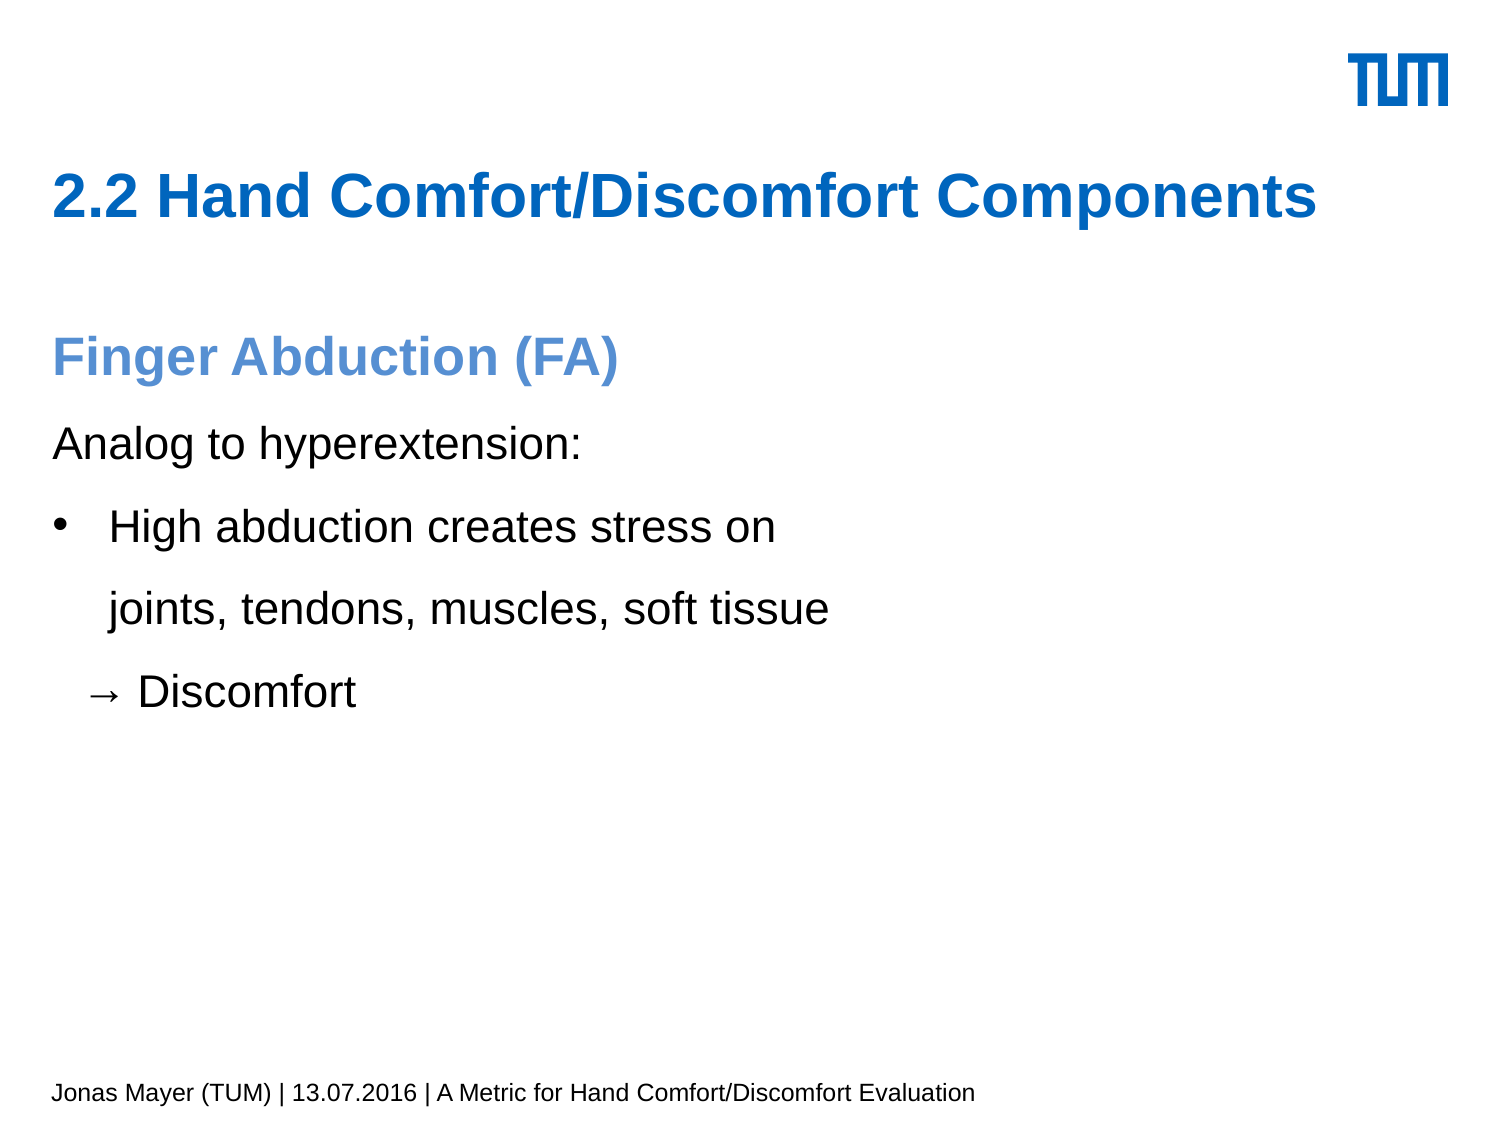

# 2.2 Hand Comfort/Discomfort Components
Finger Abduction (FA)
Analog to hyperextension:
High abduction creates stress on joints, tendons, muscles, soft tissue
Discomfort
Jonas Mayer (TUM) | 13.07.2016 | A Metric for Hand Comfort/Discomfort Evaluation